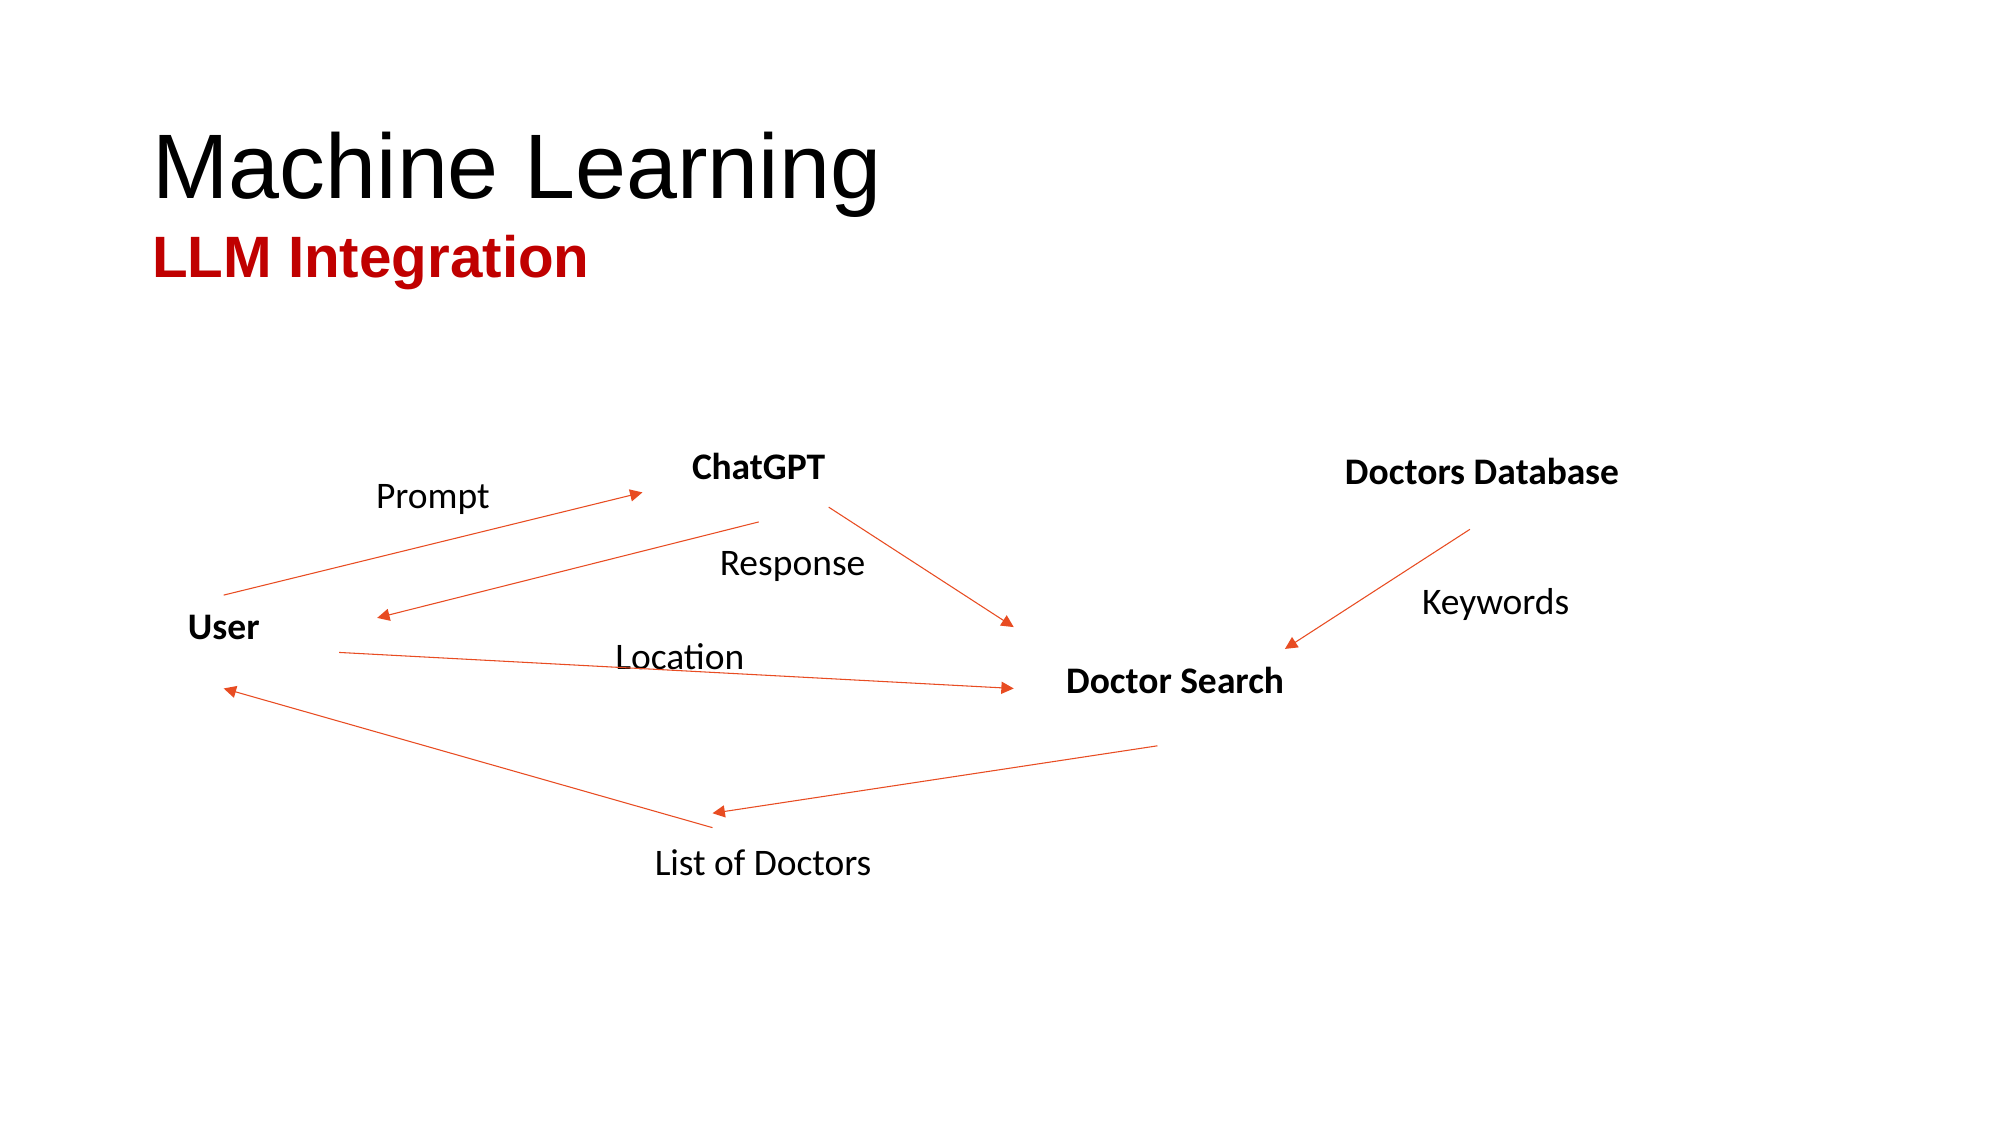

# Machine Learning
LLM Integration
ChatGPT
Doctors Database
Prompt
Response
Keywords
User
Location
Doctor Search
List of Doctors